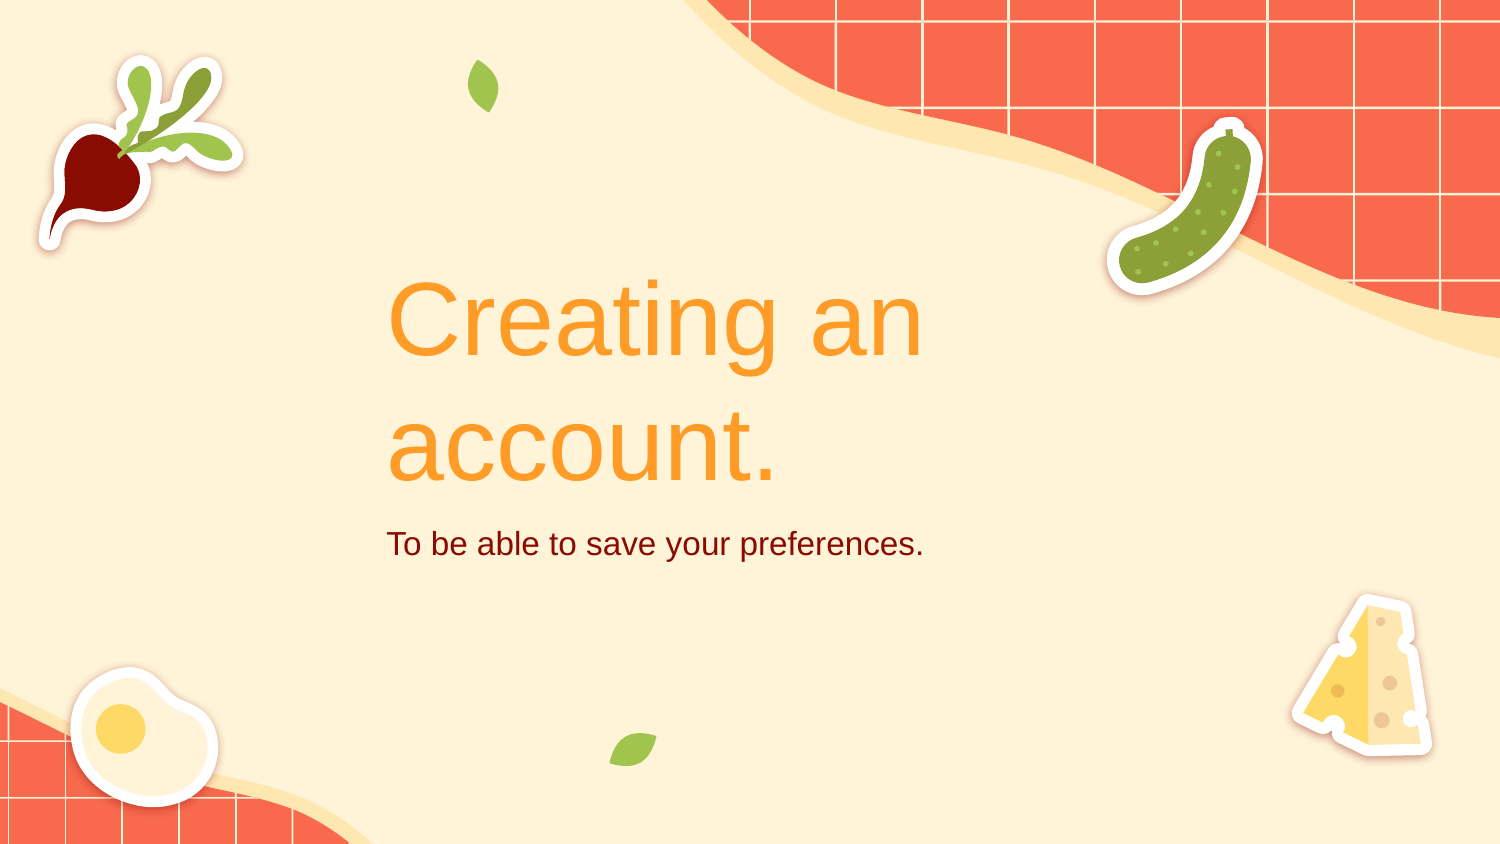

# Creating an account.
To be able to save your preferences.